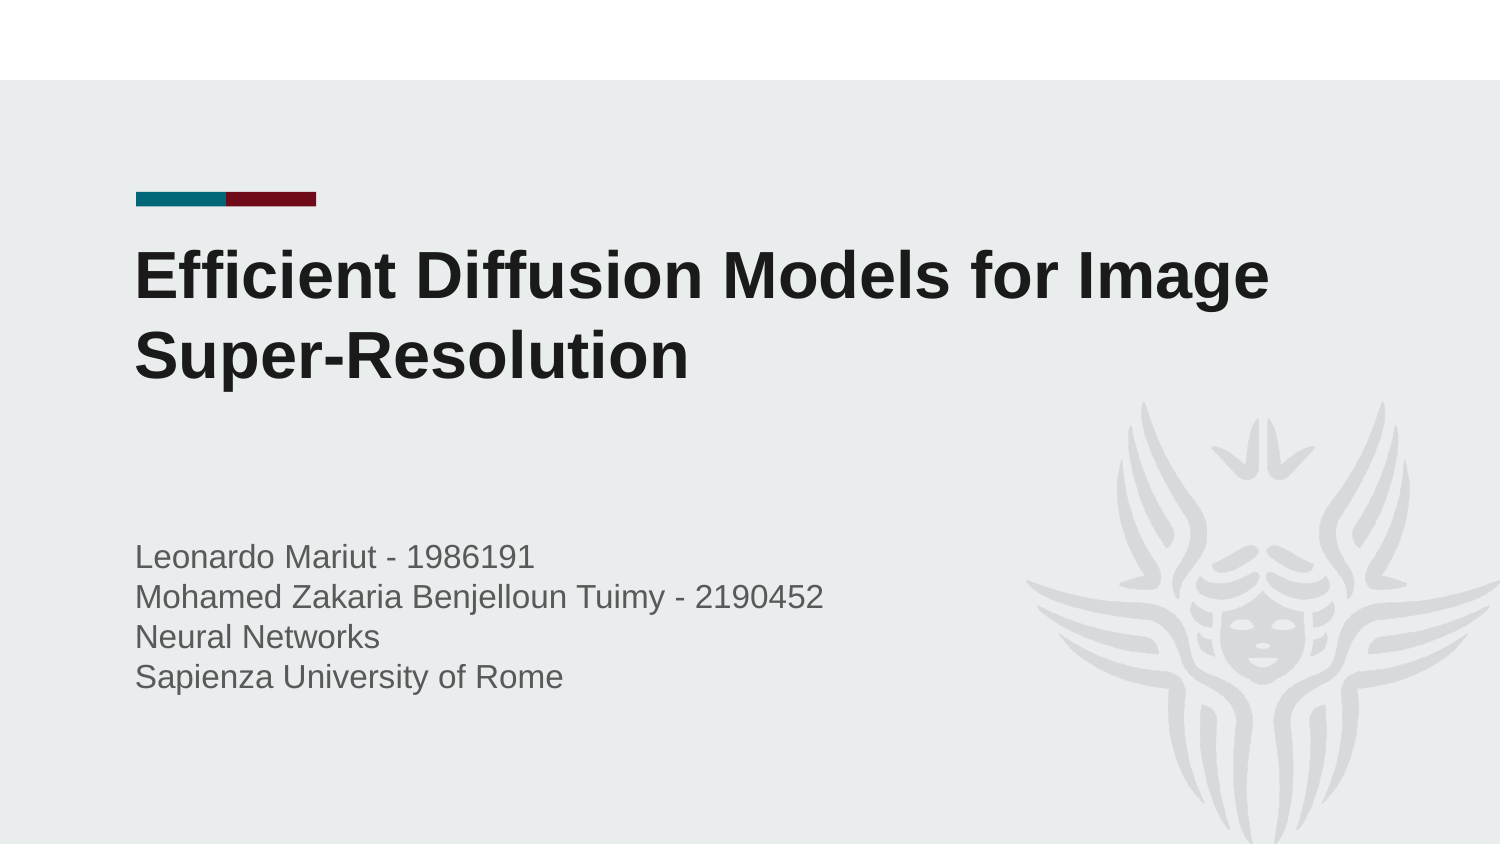

# Efficient Diffusion Models for Image Super-Resolution
Leonardo Mariut - 1986191
Mohamed Zakaria Benjelloun Tuimy - 2190452
Neural Networks
Sapienza University of Rome